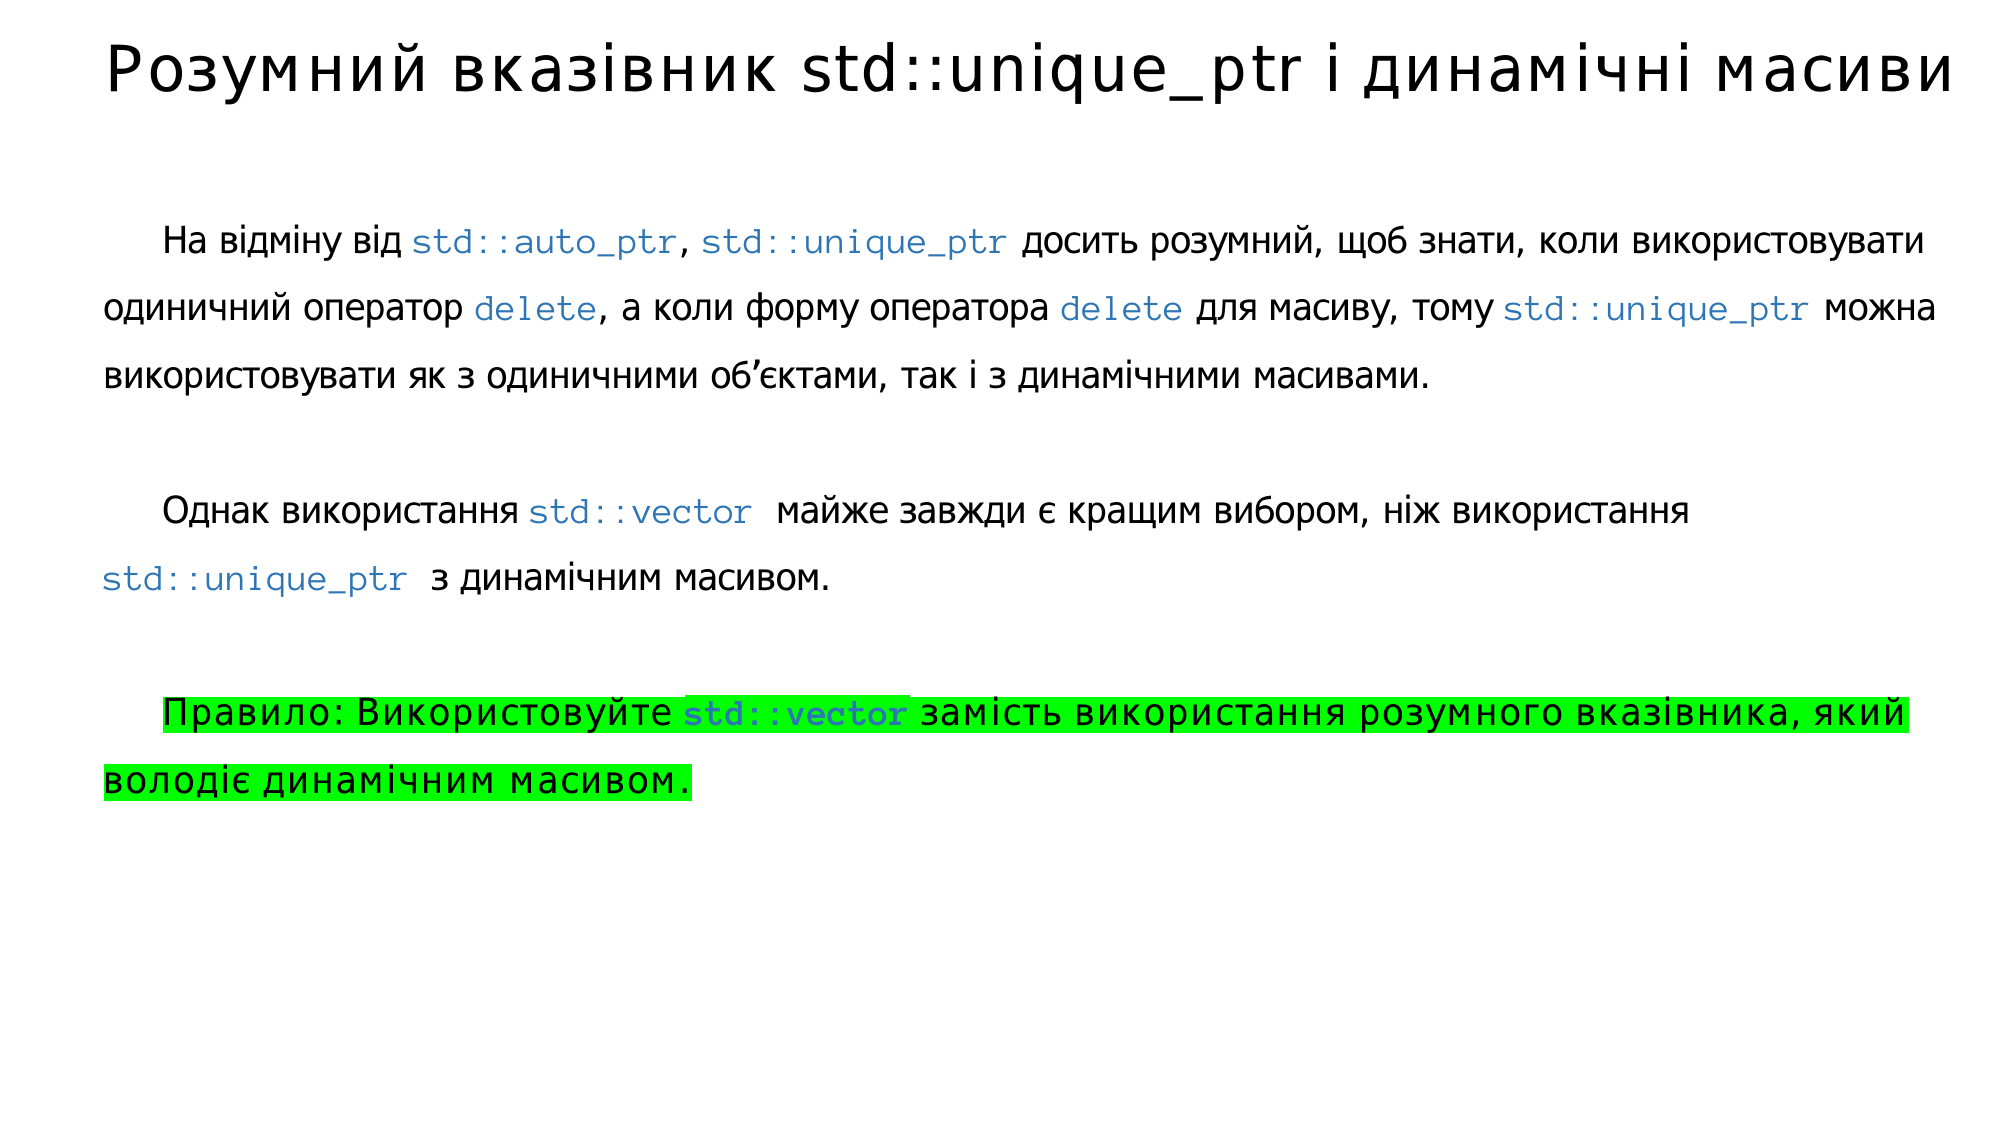

# Розумний вказівник std::unique_ptr і динамічні масиви

На відміну від std::auto_ptr, std::unique_ptr досить розумний, щоб знати, коли використовувати одиничний оператор delete, а коли форму оператора delete для масиву, тому std::unique_ptr можна використовувати як з одиничними об’єктами, так і з динамічними масивами.

Однак використання std::vector майже завжди є кращим вибором, ніж використання std::unique_ptr з динамічним масивом.

Правило: Використовуйте std::vector замість використання розумного вказівника, який володіє динамічним масивом.